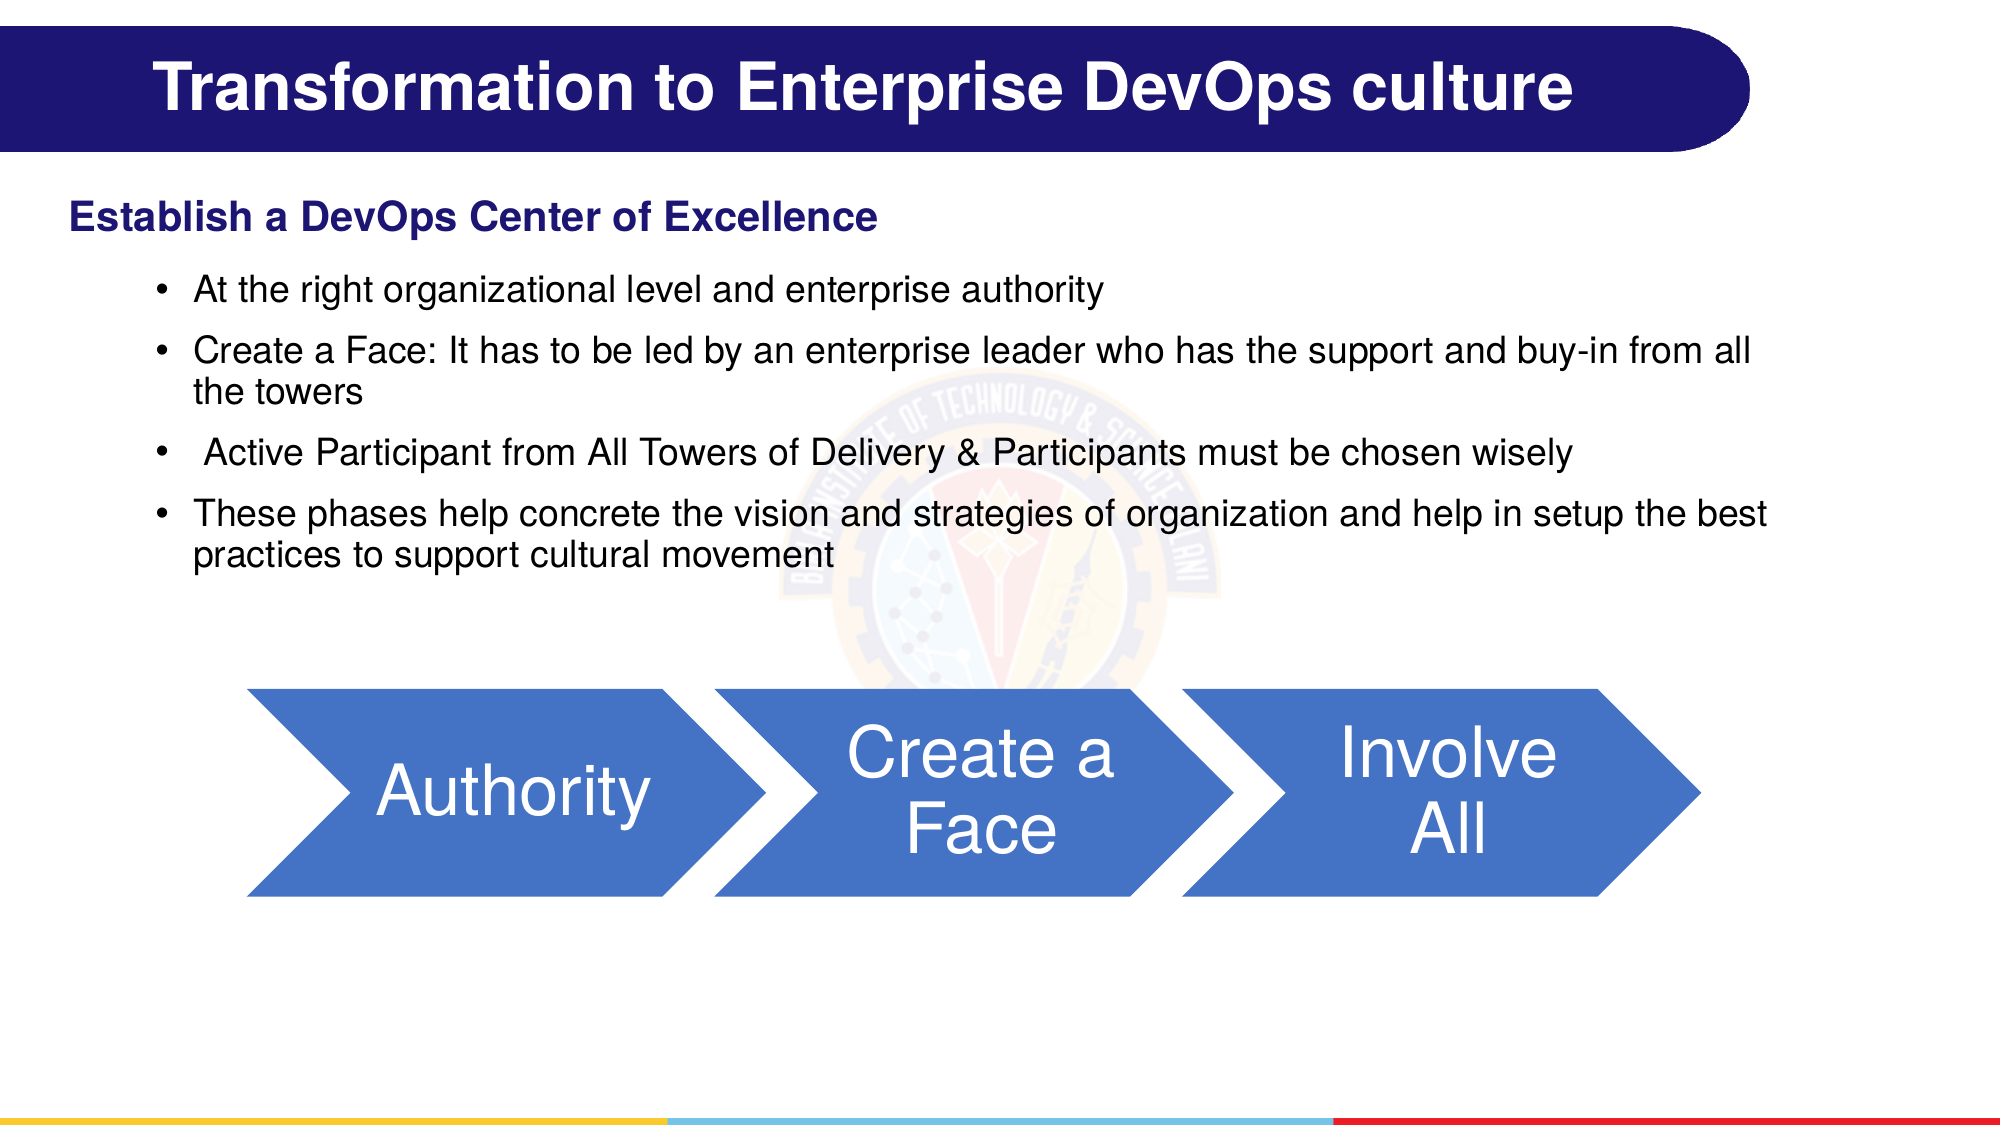

# Transformation to Enterprise DevOps culture
Establish a DevOps Center of Excellence
At the right organizational level and enterprise authority
Create a Face: It has to be led by an enterprise leader who has the support and buy-in from all the towers
 Active Participant from All Towers of Delivery & Participants must be chosen wisely
These phases help concrete the vision and strategies of organization and help in setup the best practices to support cultural movement
Authority
Create a Face
Involve All